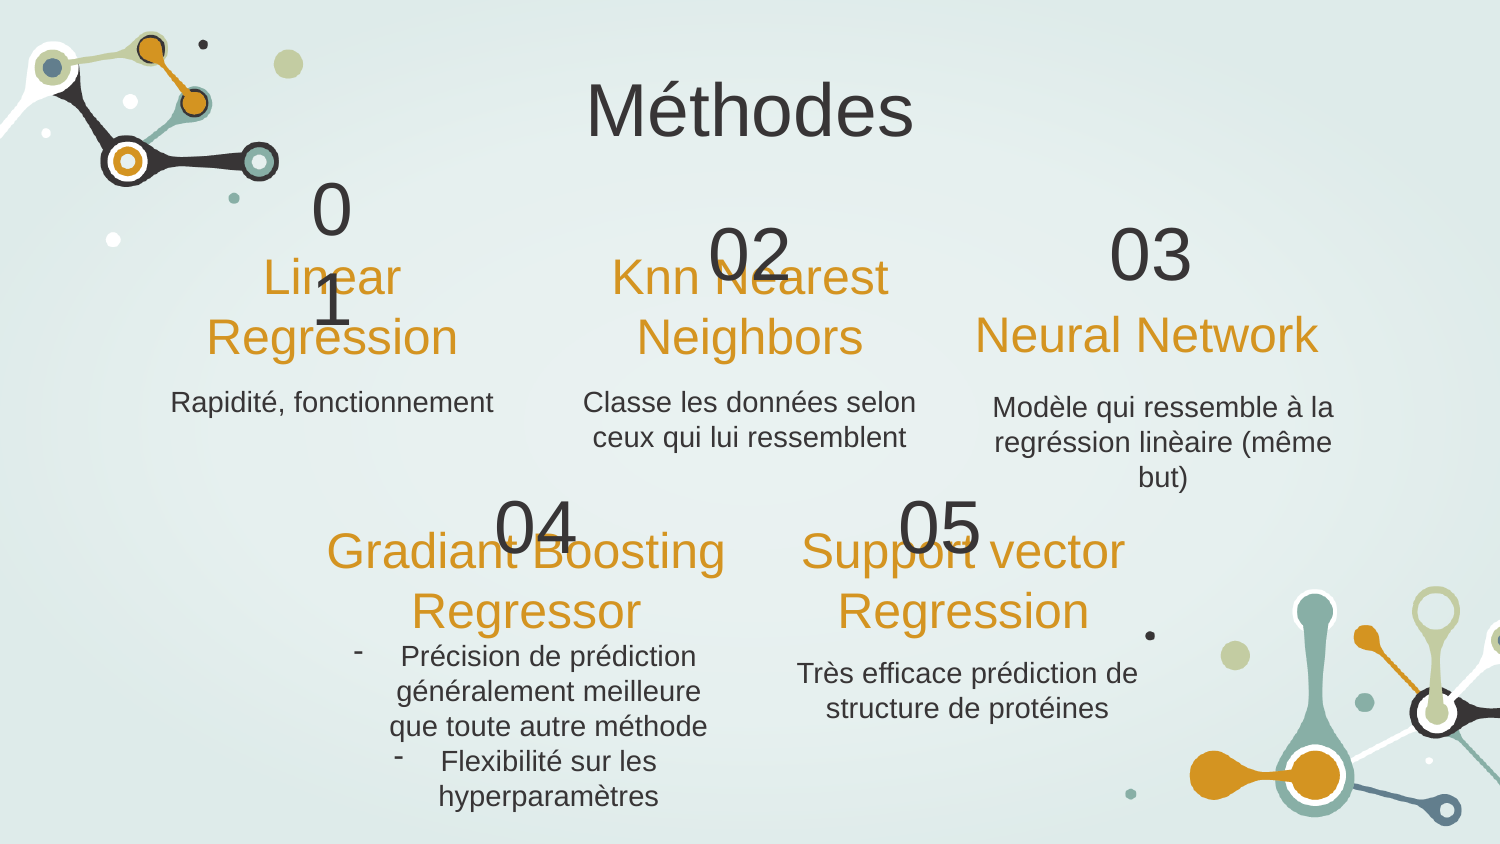

Méthodes
01
02
03
Neural Network
# Linear Regression
Knn Nearest Neighbors
Rapidité, fonctionnement
Classe les données selon ceux qui lui ressemblent
Modèle qui ressemble à la regréssion linèaire (même but)
04
05
Gradiant Boosting Regressor
Support vector Regression
Précision de prédiction généralement meilleure que toute autre méthode
Flexibilité sur les hyperparamètres
Très efficace prédiction de structure de protéines